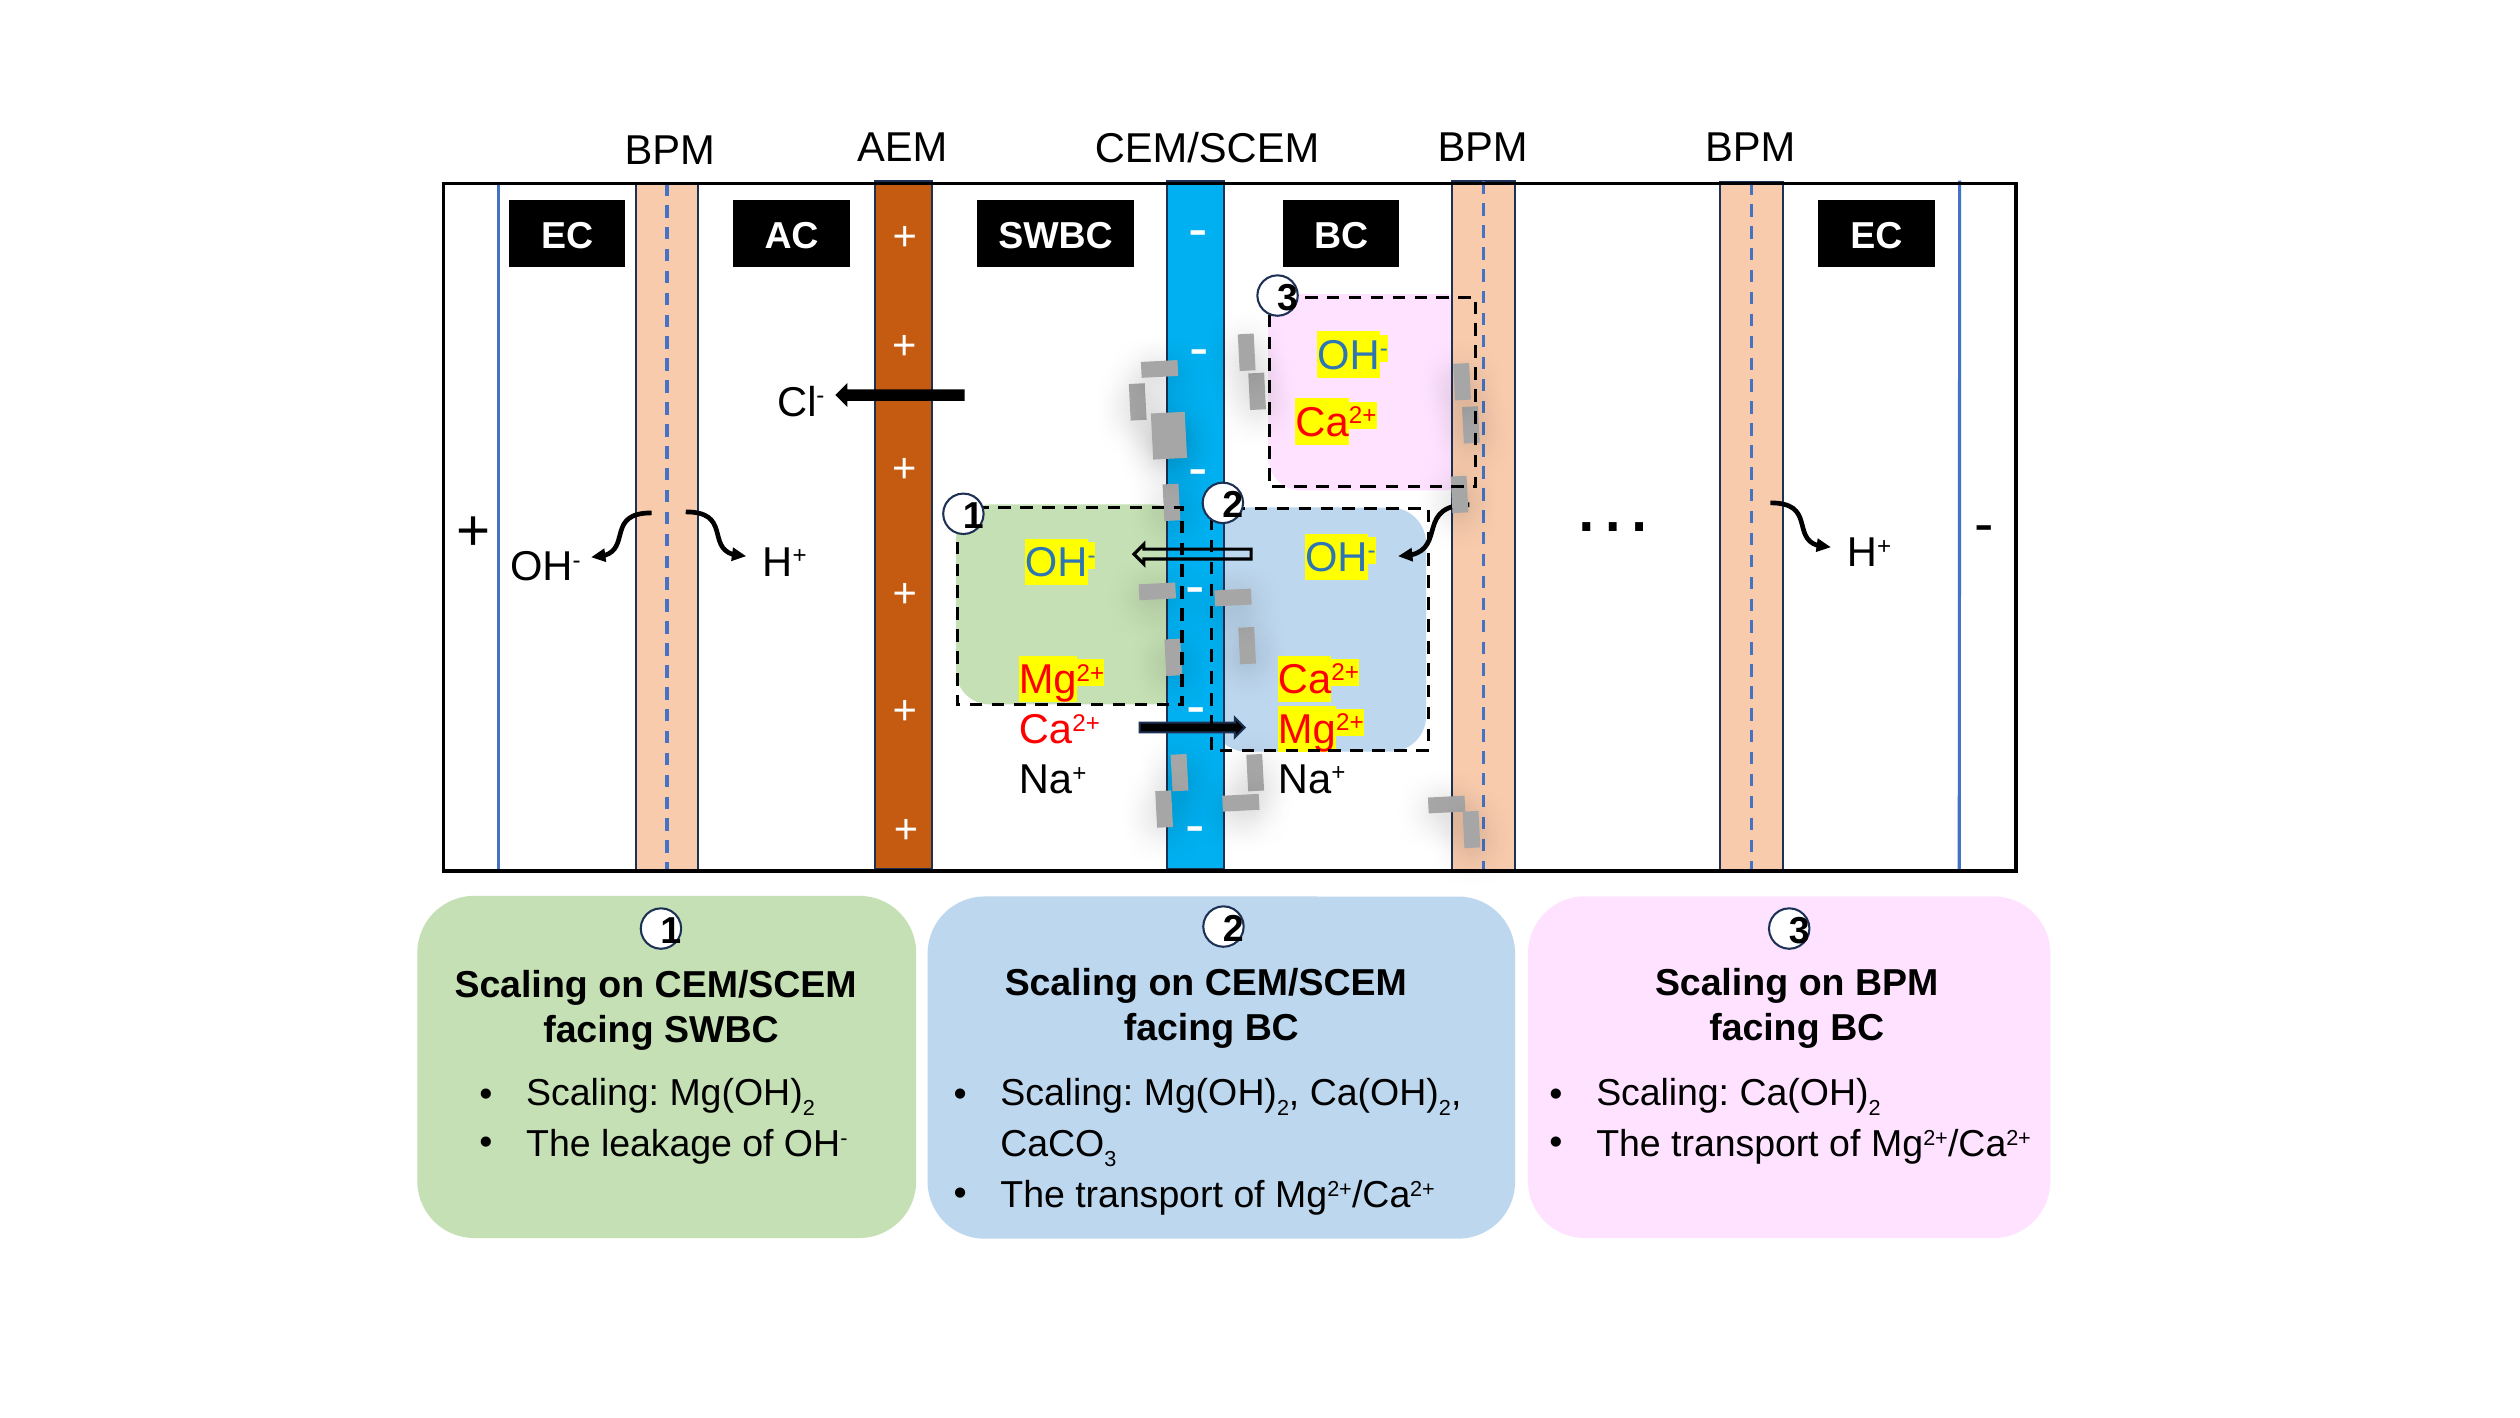

BPM
AEM
BPM
CEM/SCEM
BPM

-

BC
EC
SWBC
EC
AC
+
3

-
+
OH-

Cl-

Ca2+

-
+
…

-
2

+
1

H+
OH-
H+
OH-
OH-
-

+

Ca2+
Mg2+
Na+
Mg2+
Ca2+
Na+
-
+

-

+

2
1
3
Scaling on CEM/SCEM
facing BC

Scaling on BPM
facing BC

Scaling on CEM/SCEM
facing SWBC

Scaling: Mg(OH)2
The leakage of OH-
Scaling: Mg(OH)2, Ca(OH)2, CaCO3
The transport of Mg2+/Ca2+
Scaling: Ca(OH)2
The transport of Mg2+/Ca2+